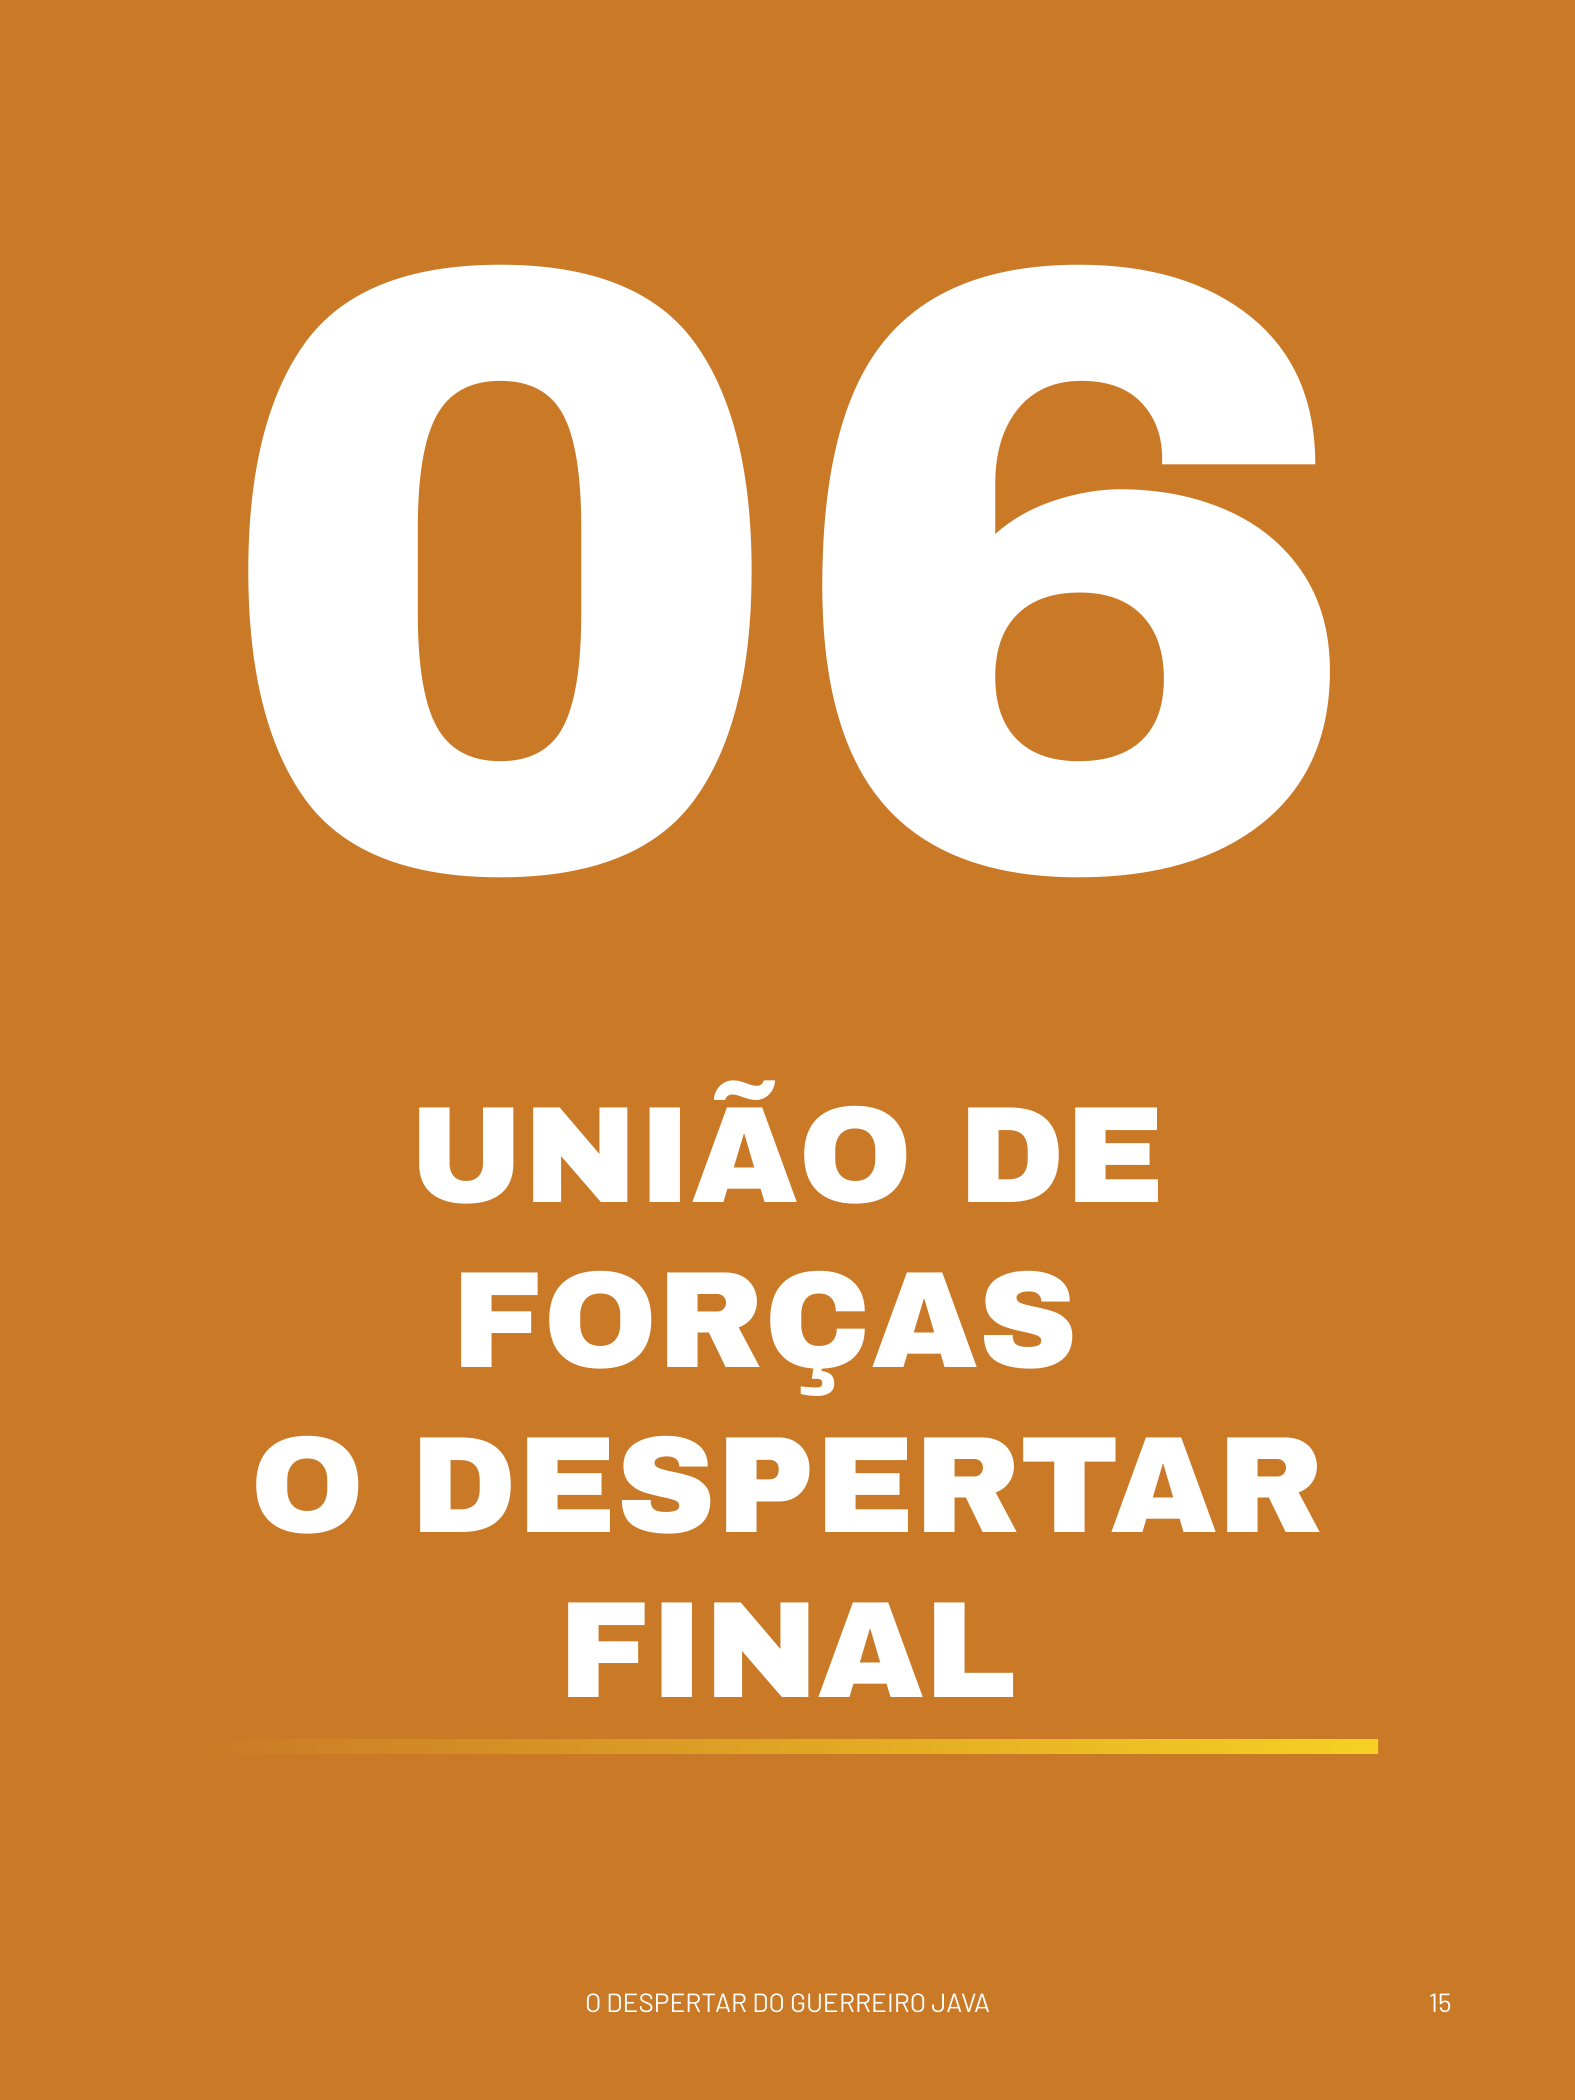

06
UNIÃO DE FORÇAS
O DESPERTAR FINAL

O DESPERTAR DO GUERREIRO JAVA
15